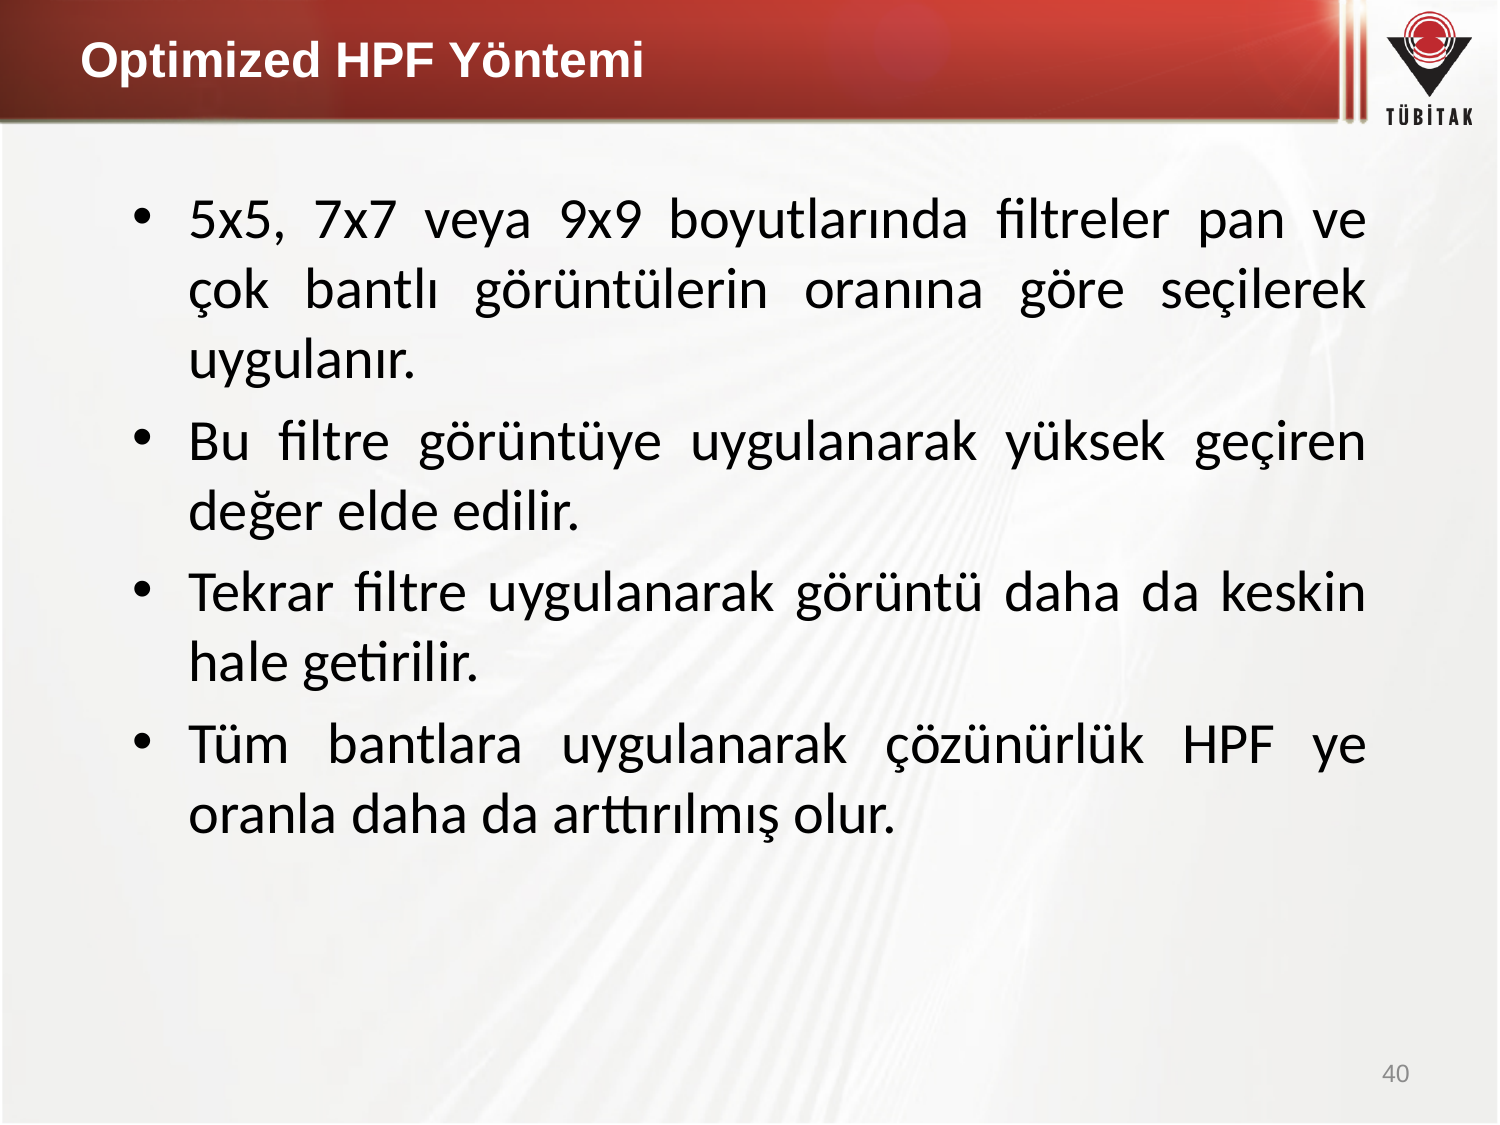

# Optimized HPF Yöntemi
5x5, 7x7 veya 9x9 boyutlarında filtreler pan ve çok bantlı görüntülerin oranına göre seçilerek uygulanır.
Bu filtre görüntüye uygulanarak yüksek geçiren değer elde edilir.
Tekrar filtre uygulanarak görüntü daha da keskin hale getirilir.
Tüm bantlara uygulanarak çözünürlük HPF ye oranla daha da arttırılmış olur.
40